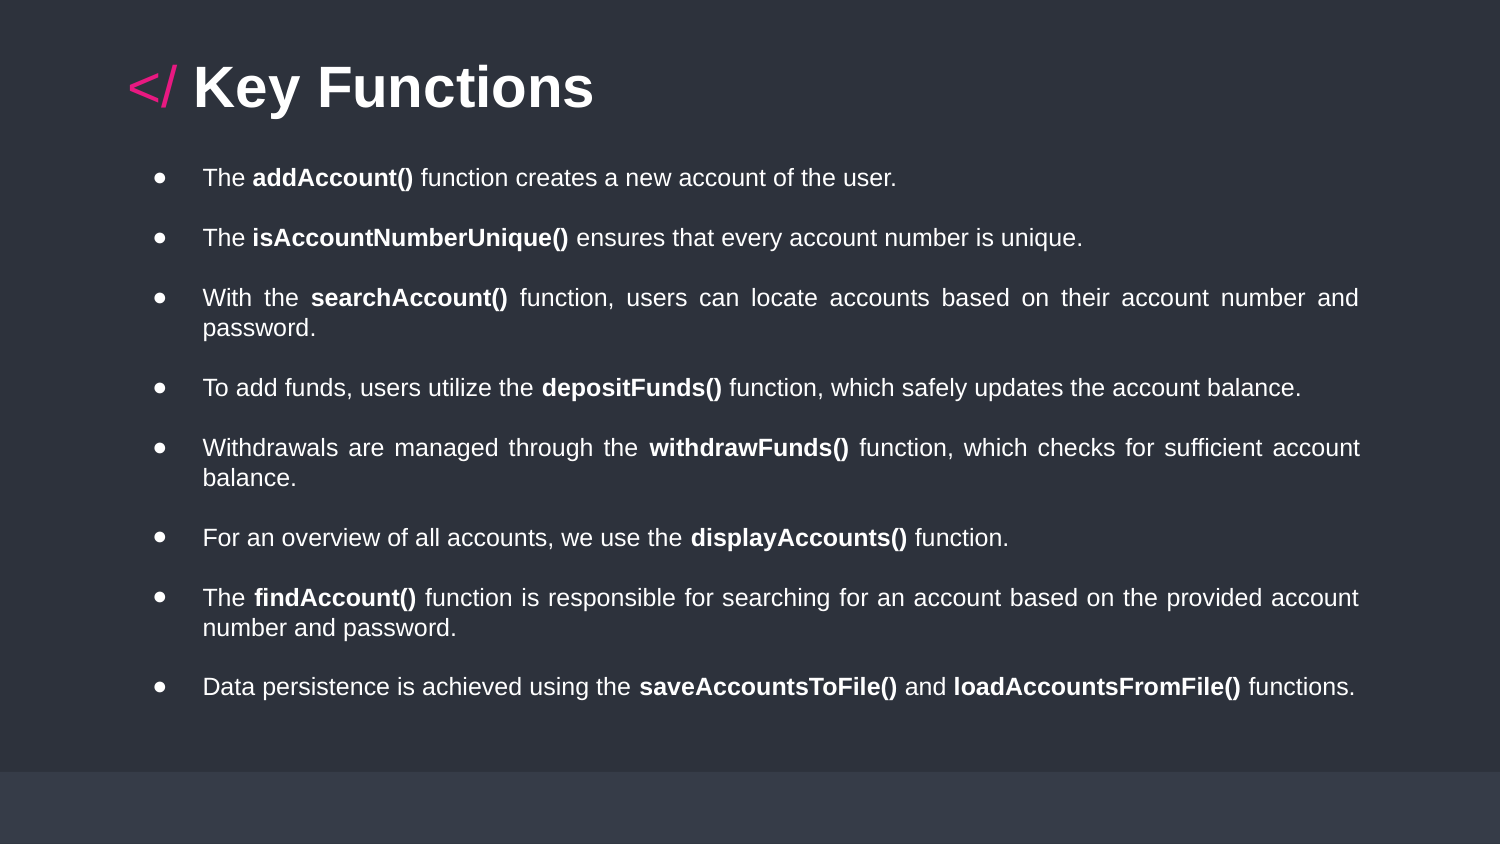

# </ Key Functions
The addAccount() function creates a new account of the user.

The isAccountNumberUnique() ensures that every account number is unique.

With the searchAccount() function, users can locate accounts based on their account number and password.

To add funds, users utilize the depositFunds() function, which safely updates the account balance.

Withdrawals are managed through the withdrawFunds() function, which checks for sufficient account balance.

For an overview of all accounts, we use the displayAccounts() function.

The findAccount() function is responsible for searching for an account based on the provided account number and password.

Data persistence is achieved using the saveAccountsToFile() and loadAccountsFromFile() functions.